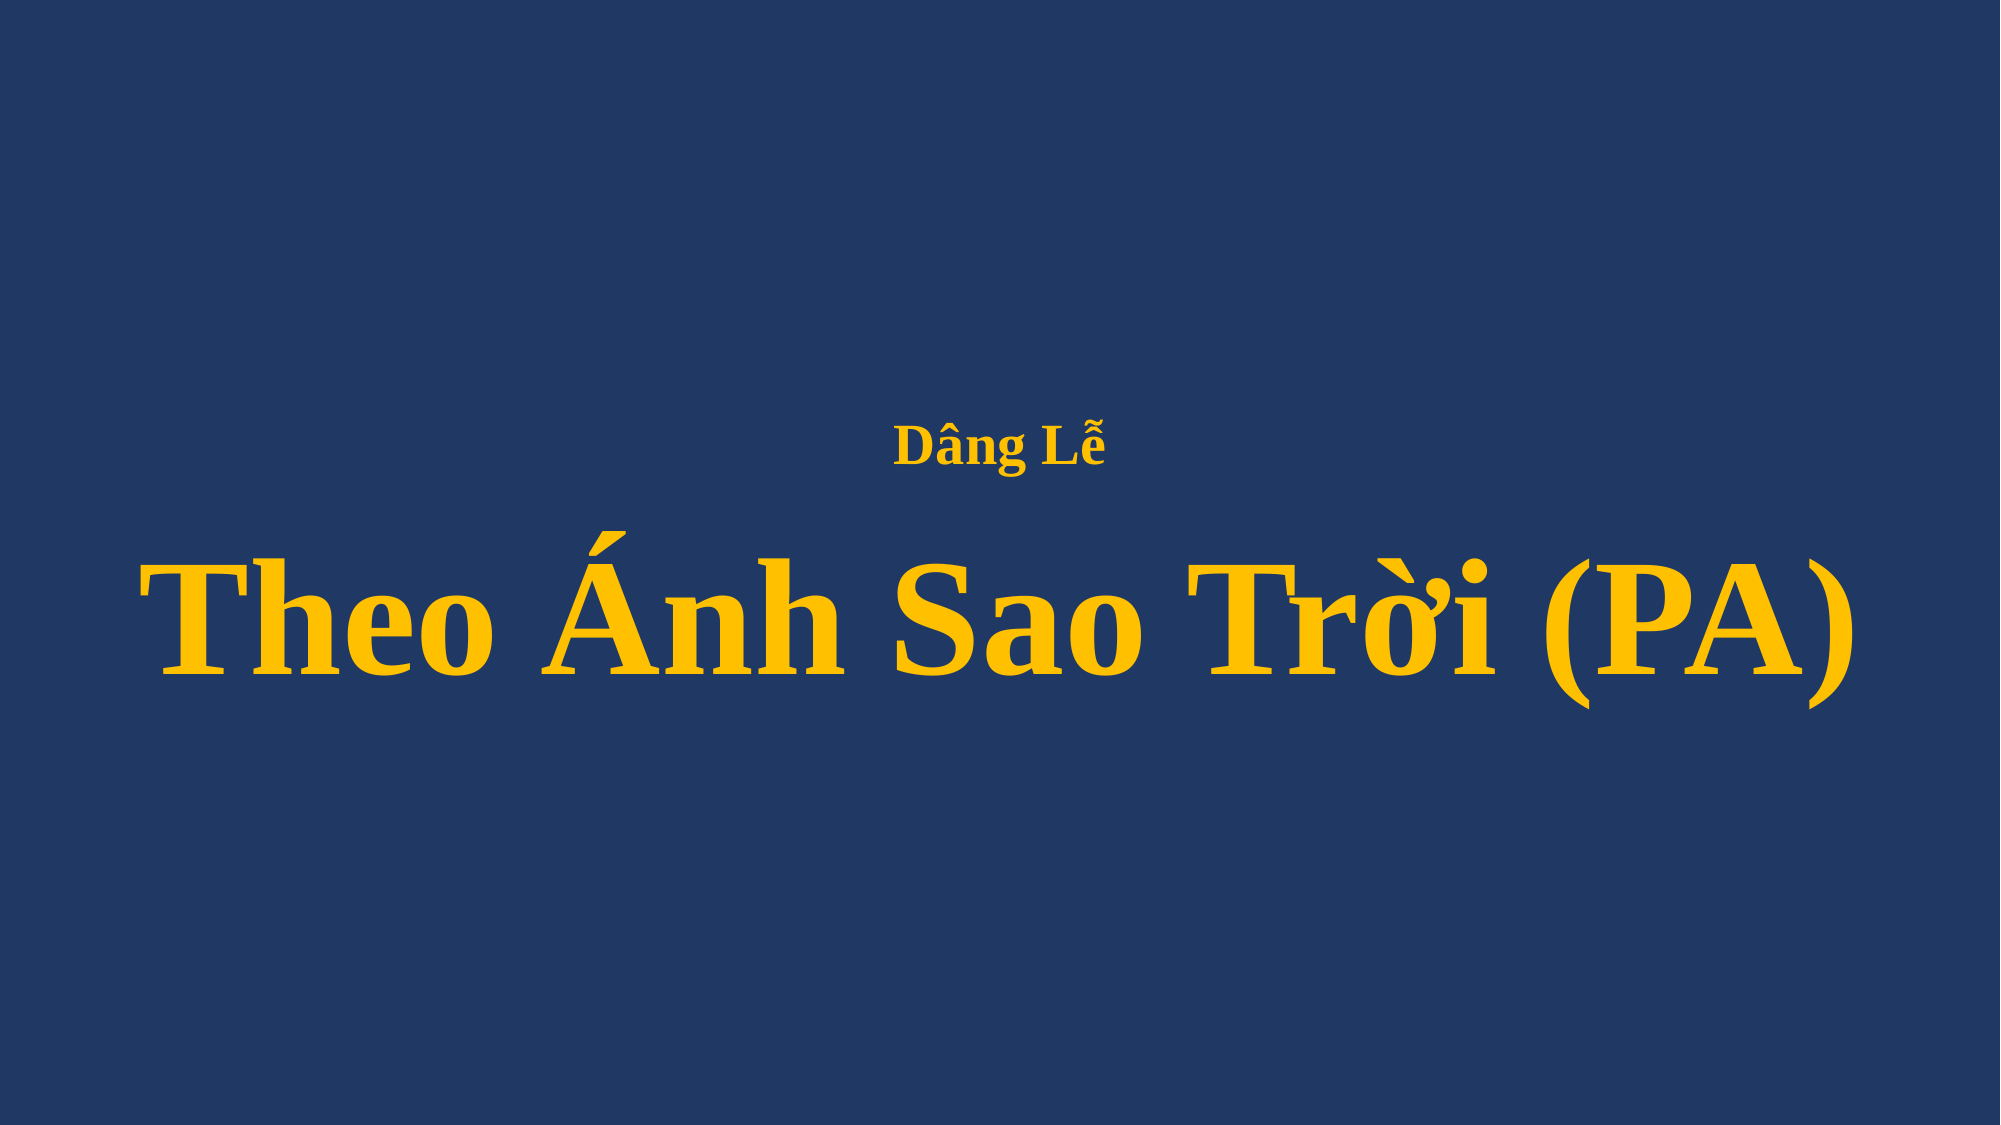

# Dâng Lễ Theo Ánh Sao Trời (PA)